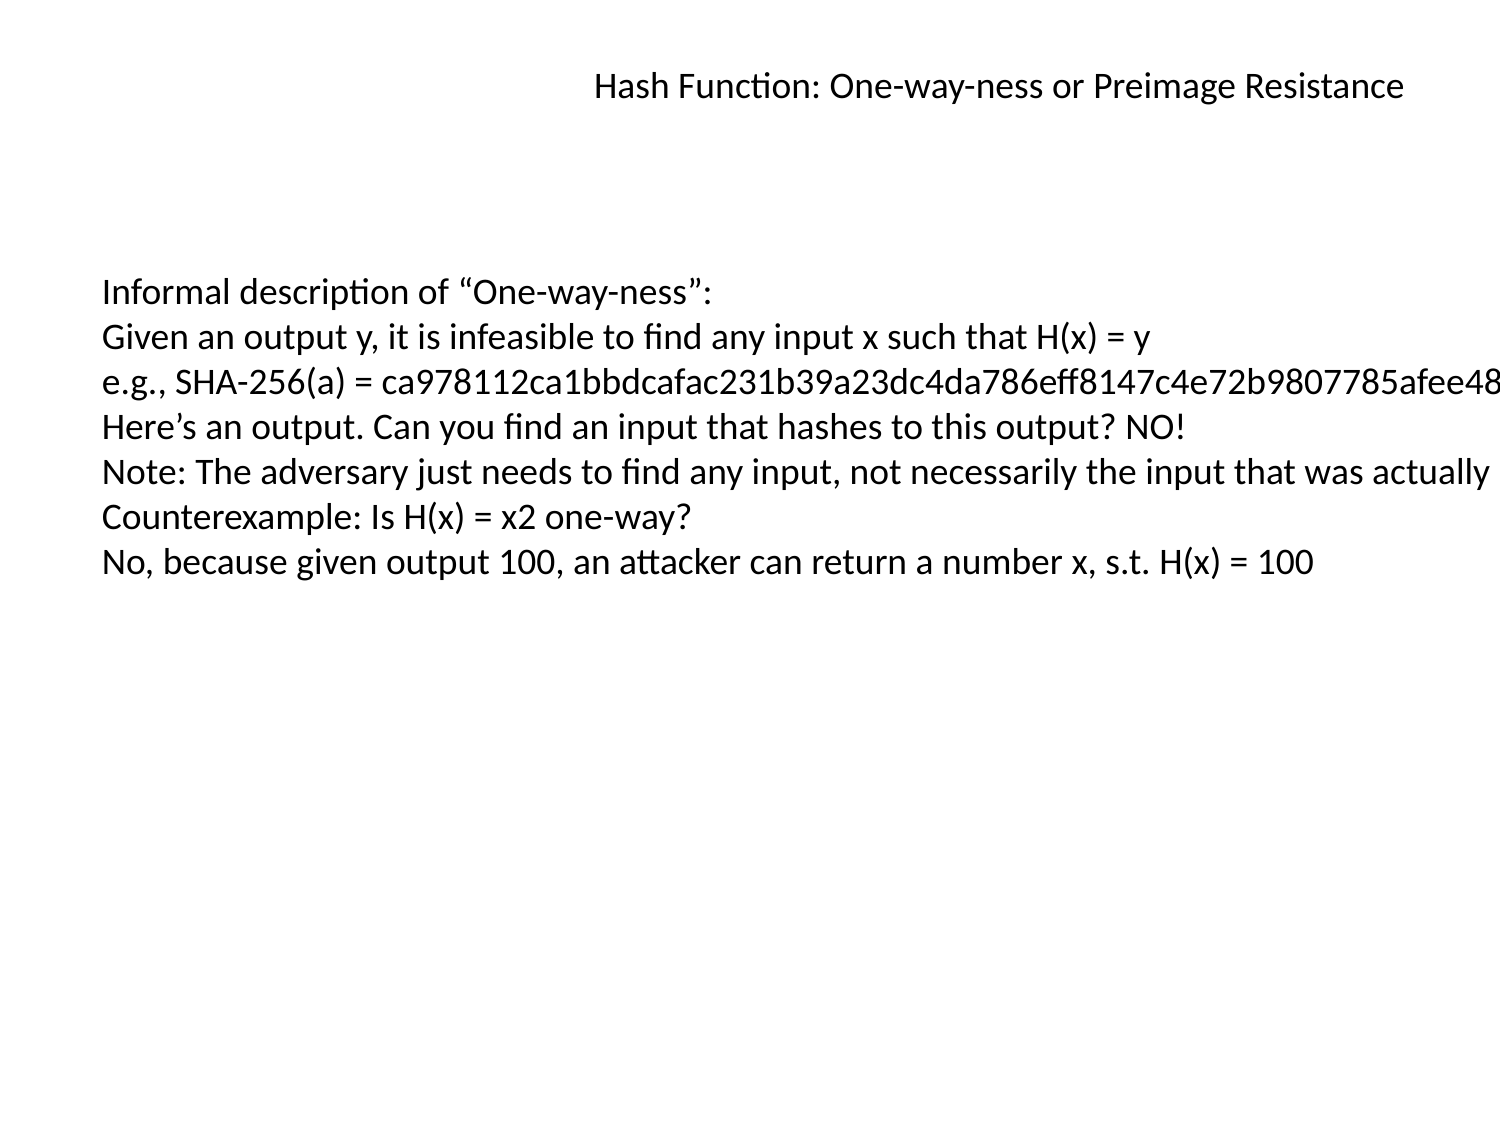

Hash Function: One-way-ness or Preimage Resistance
Informal description of “One-way-ness”:
Given an output y, it is infeasible to find any input x such that H(x) = y
e.g., SHA-256(a) = ca978112ca1bbdcafac231b39a23dc4da786eff8147c4e72b9807785afee48bb
Here’s an output. Can you find an input that hashes to this output? NO!
Note: The adversary just needs to find any input, not necessarily the input that was actually used to generate the hash
Counterexample: Is H(x) = x2 one-way?
No, because given output 100, an attacker can return a number x, s.t. H(x) = 100